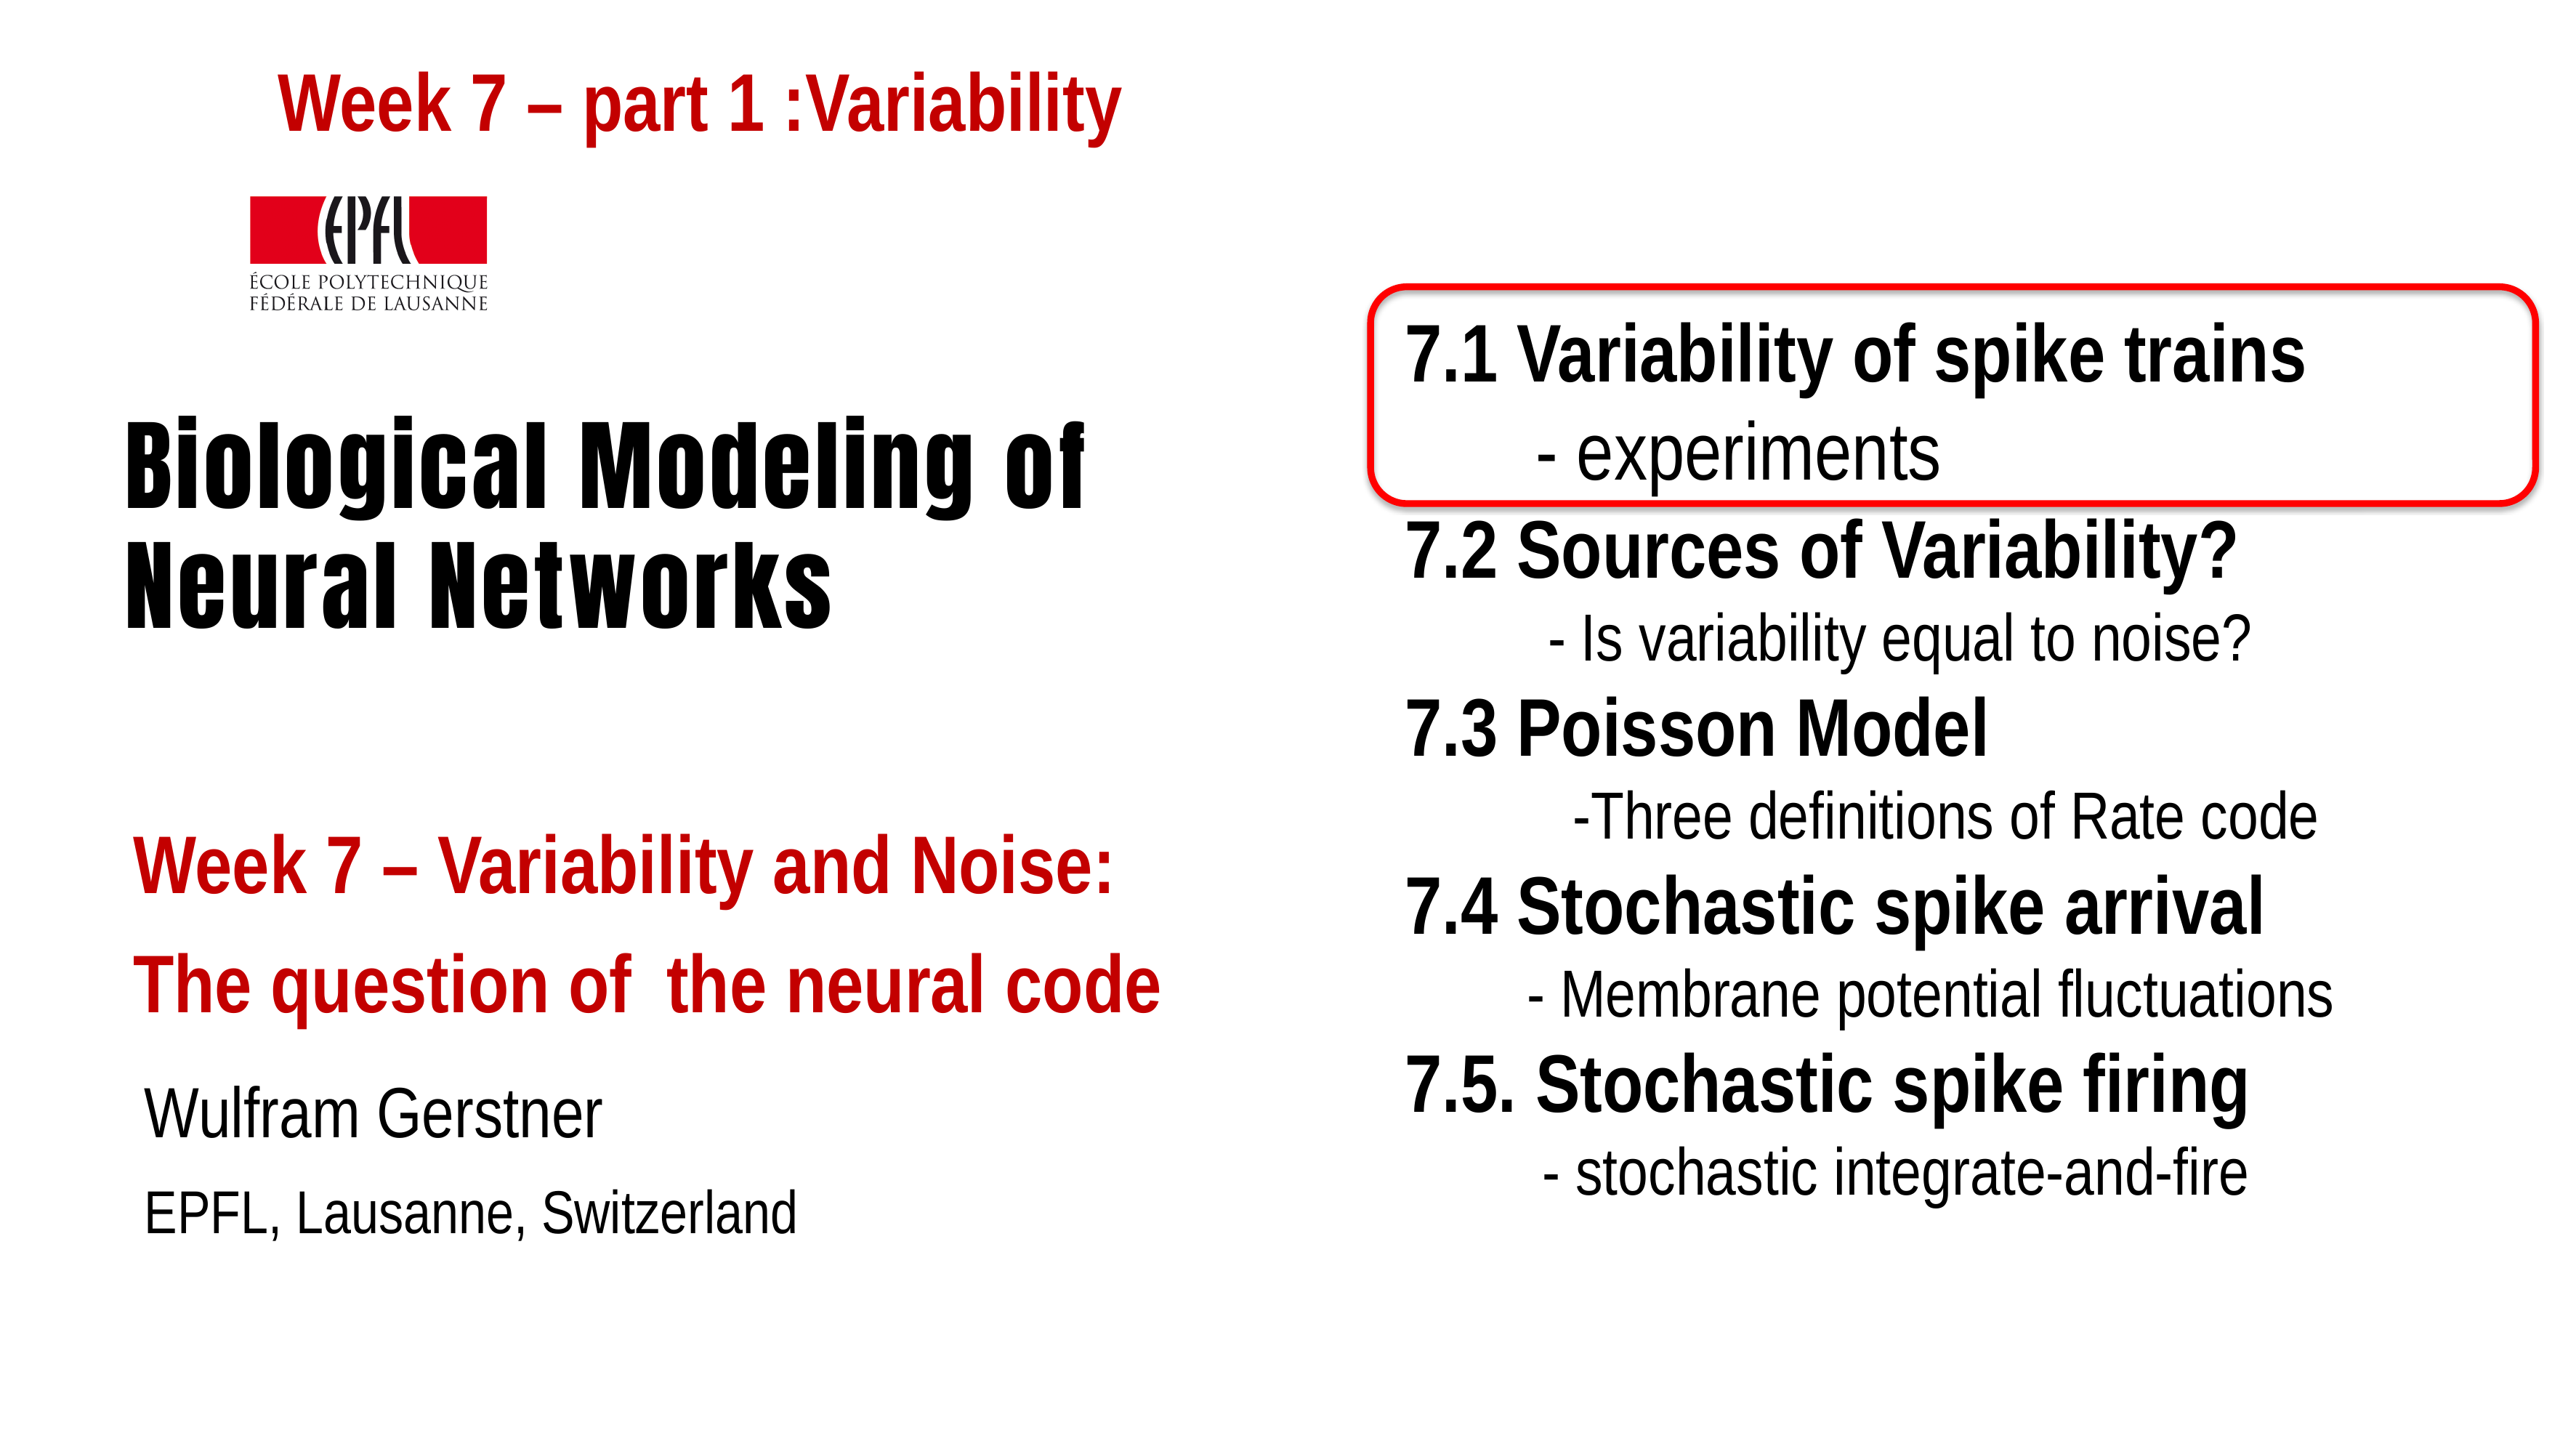

Week 7 – part 1 :Variability
7.1 Variability of spike trains
       - experiments
7.2 Sources of Variability?
      - Is variability equal to noise?
7.3 Poisson Model
           -Three definitions of Rate code
7.4 Stochastic spike arrival
        - Membrane potential fluctuations
7.5. Stochastic spike firing
         - stochastic integrate-and-fire

# Biological Modeling of Neural Networks
Week 7 – Variability and Noise:
The question of  the neural code
Wulfram Gerstner
EPFL, Lausanne, Switzerland